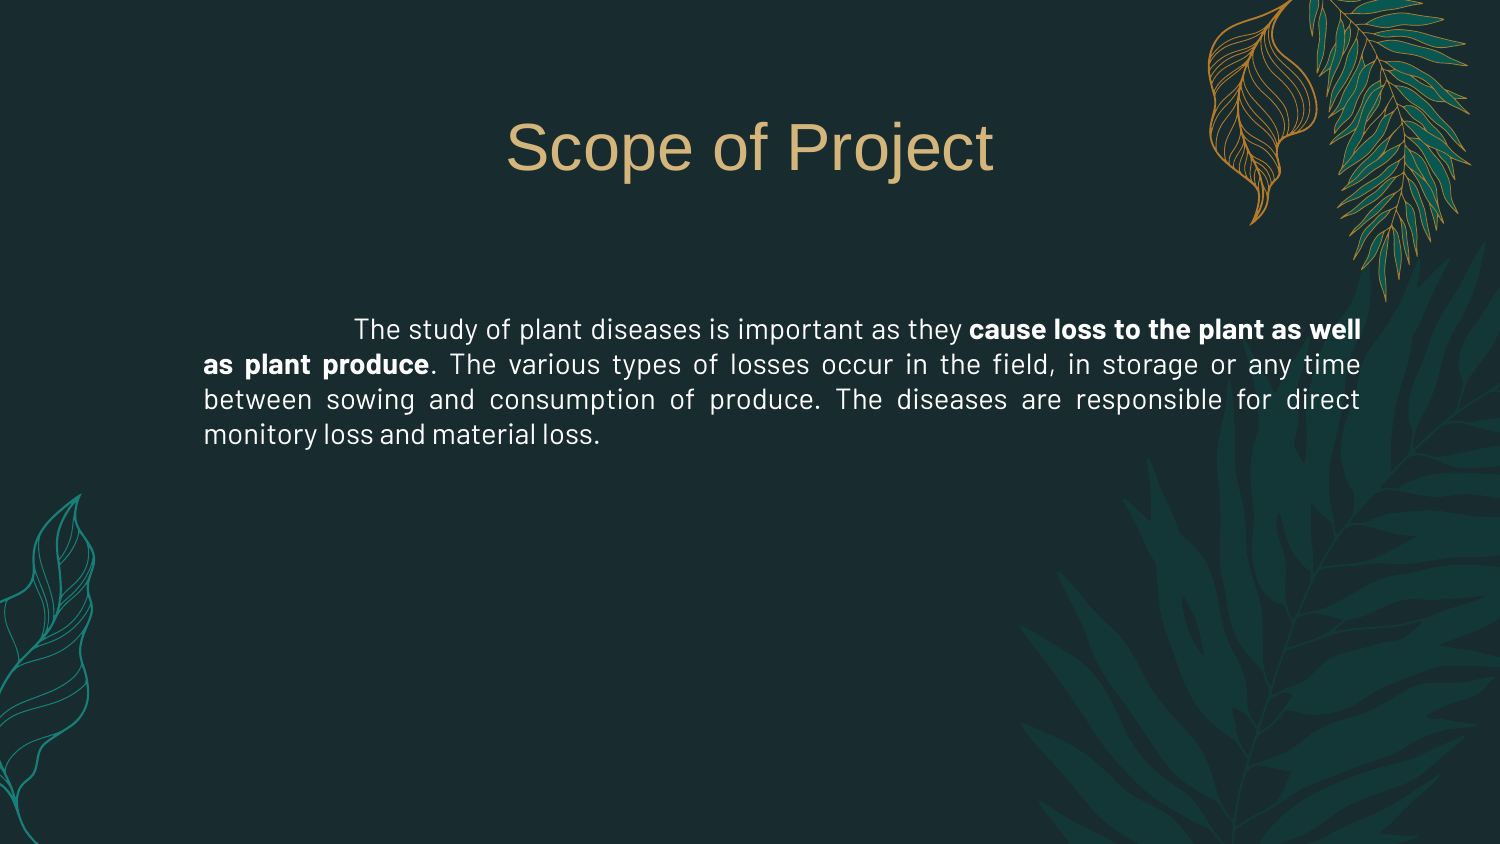

# Scope of Project

		The study of plant diseases is important as they cause loss to the plant as well as plant produce. The various types of losses occur in the field, in storage or any time between sowing and consumption of produce. The diseases are responsible for direct monitory loss and material loss.